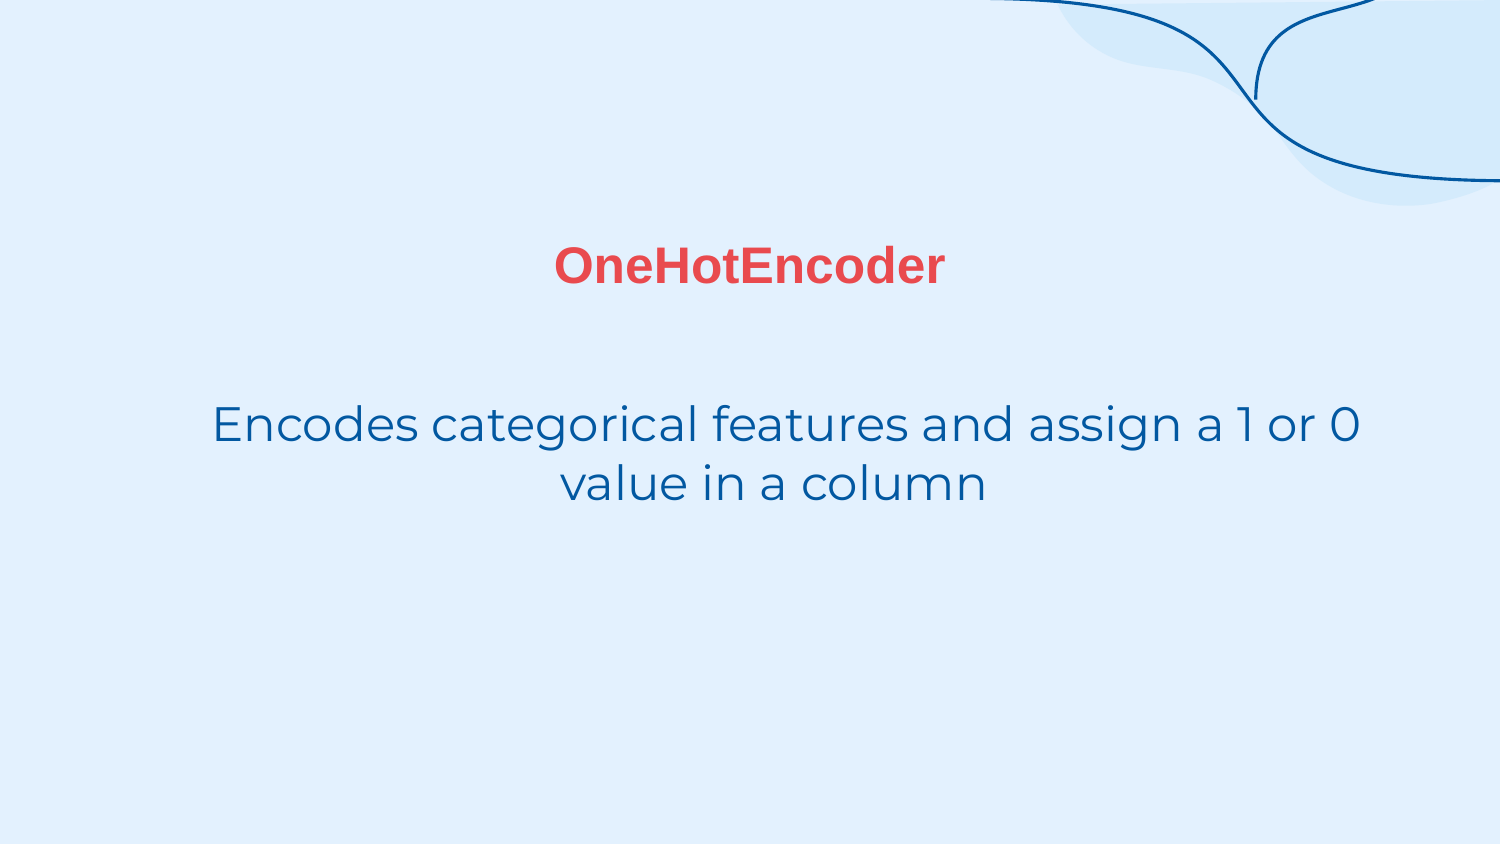

# OneHotEncoder

Encodes categorical features and assign a 1 or 0 value in a column